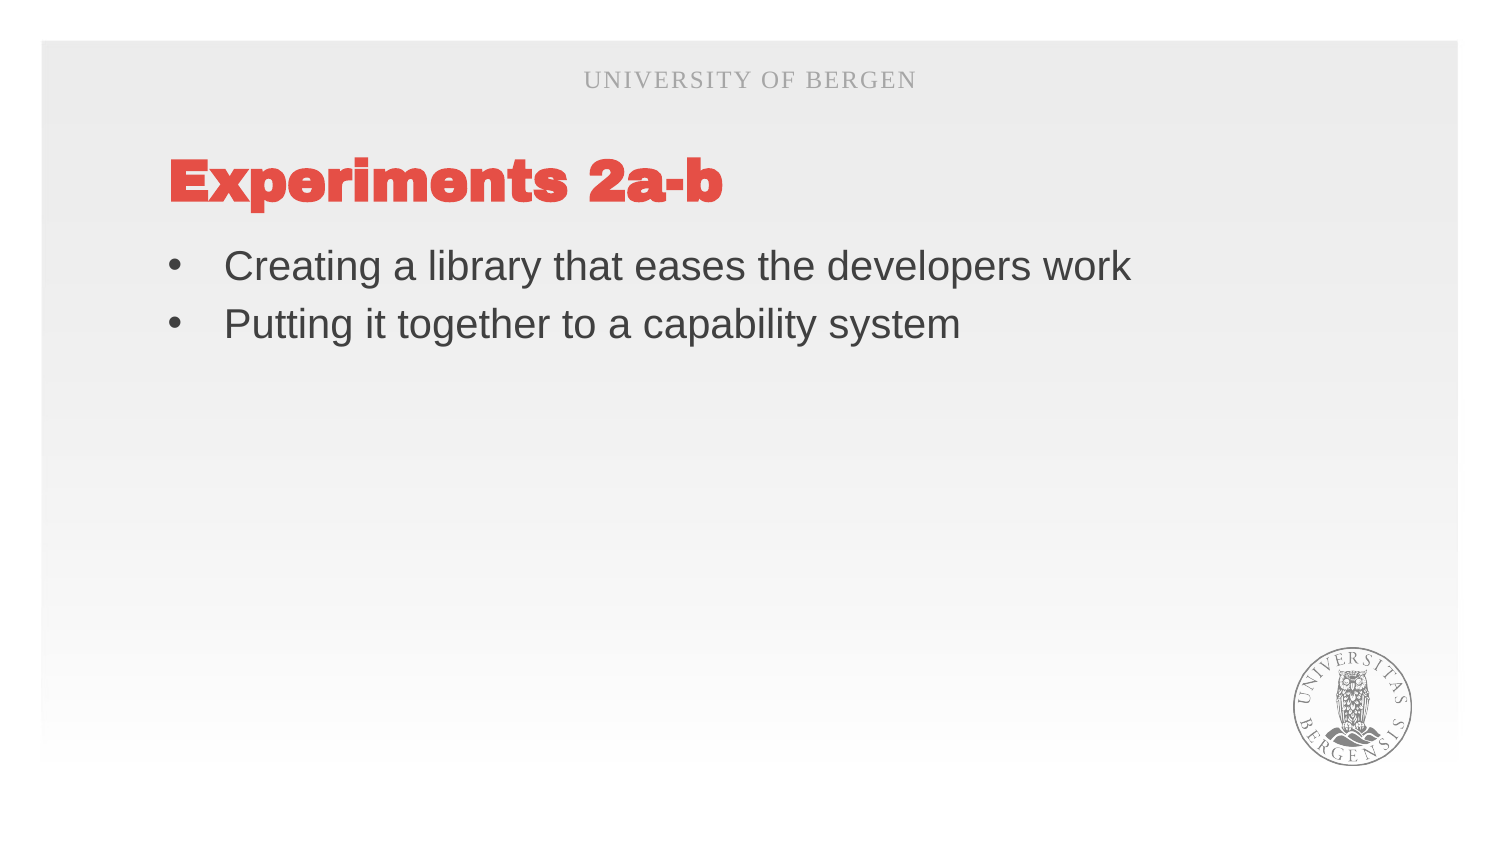

University of Bergen
# Experiments 2a-b
Creating a library that eases the developers work
Putting it together to a capability system